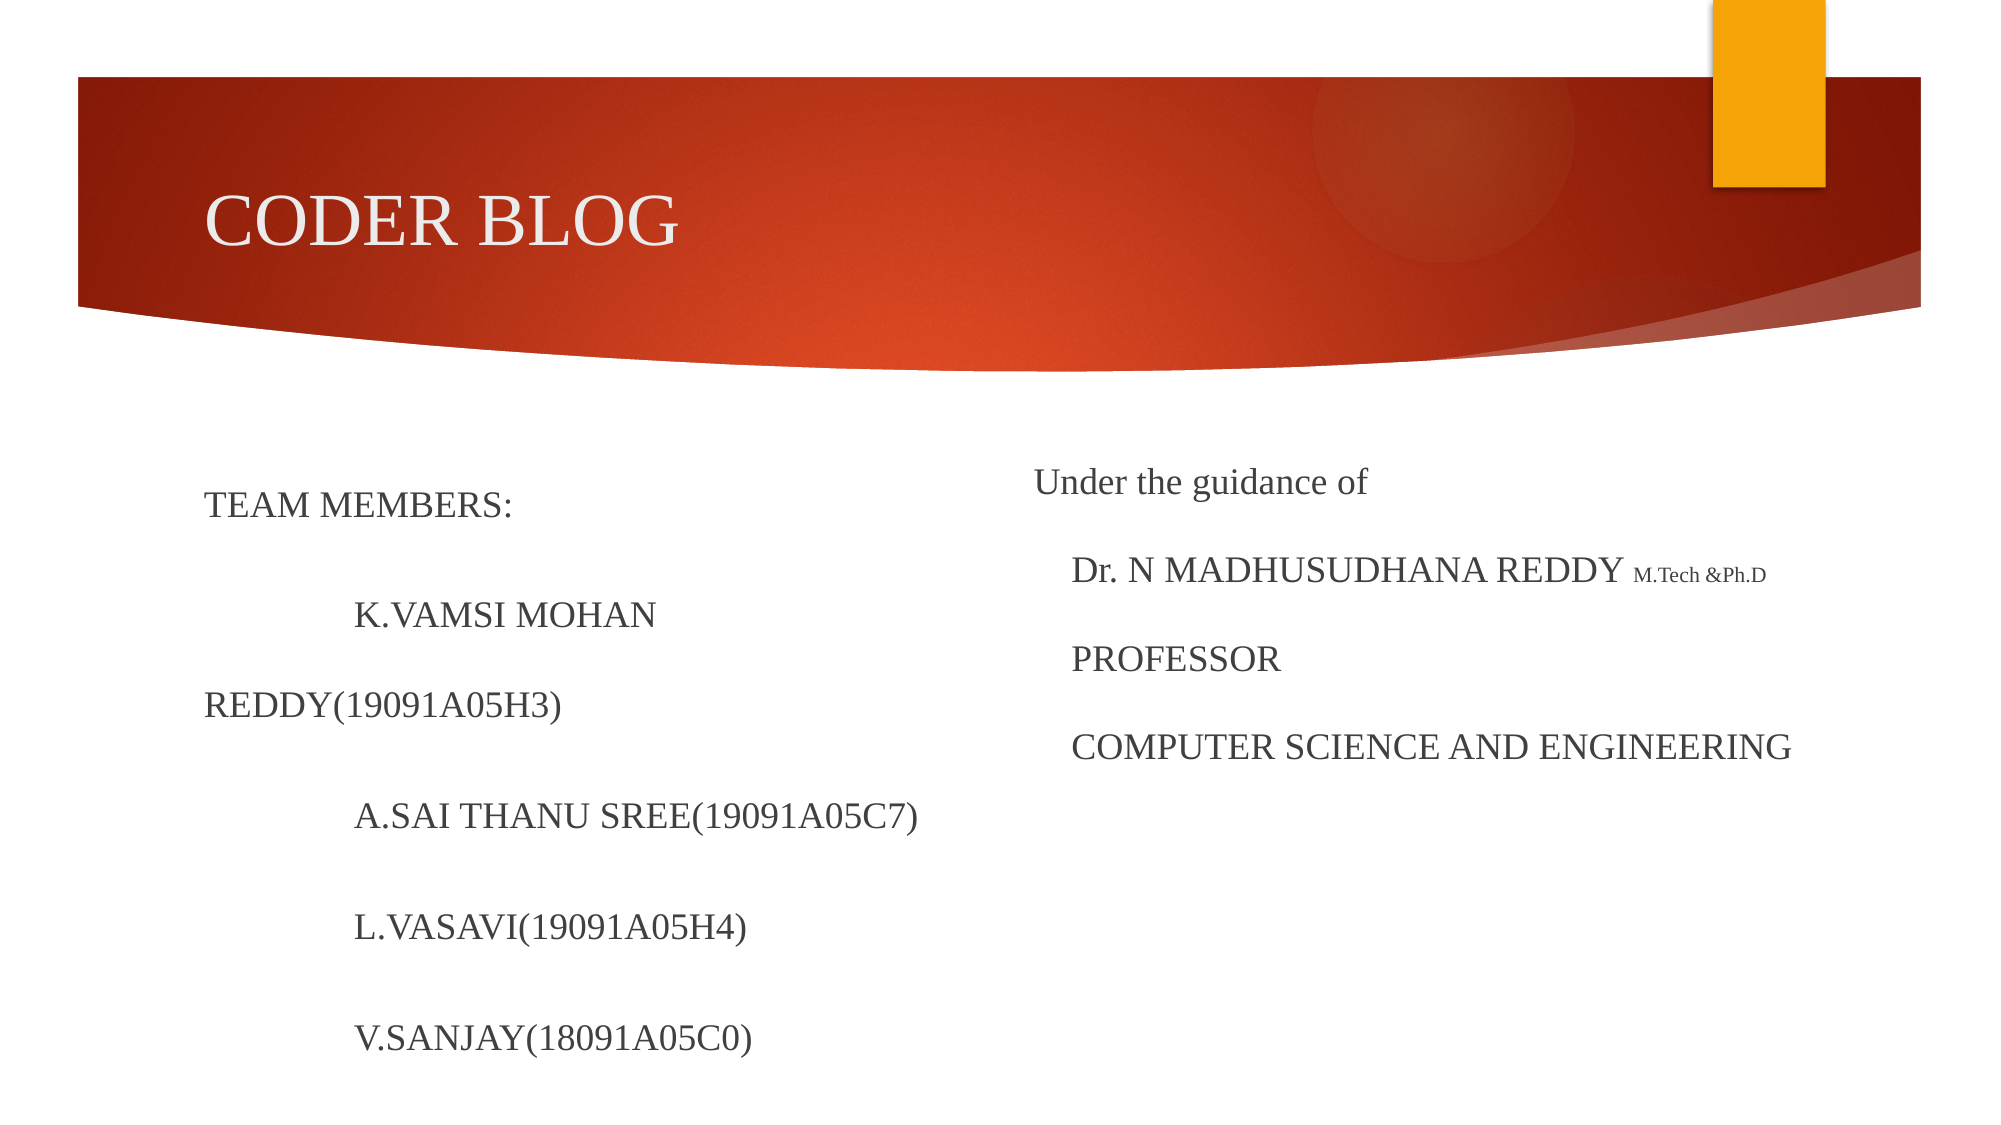

# CODER BLOG
TEAM MEMBERS:
	K.VAMSI MOHAN REDDY(19091A05H3)
	A.SAI THANU SREE(19091A05C7)
	L.VASAVI(19091A05H4)
	V.SANJAY(18091A05C0)
Under the guidance of
    Dr. N MADHUSUDHANA REDDY M.Tech &Ph.D
    PROFESSOR
    COMPUTER SCIENCE AND ENGINEERING